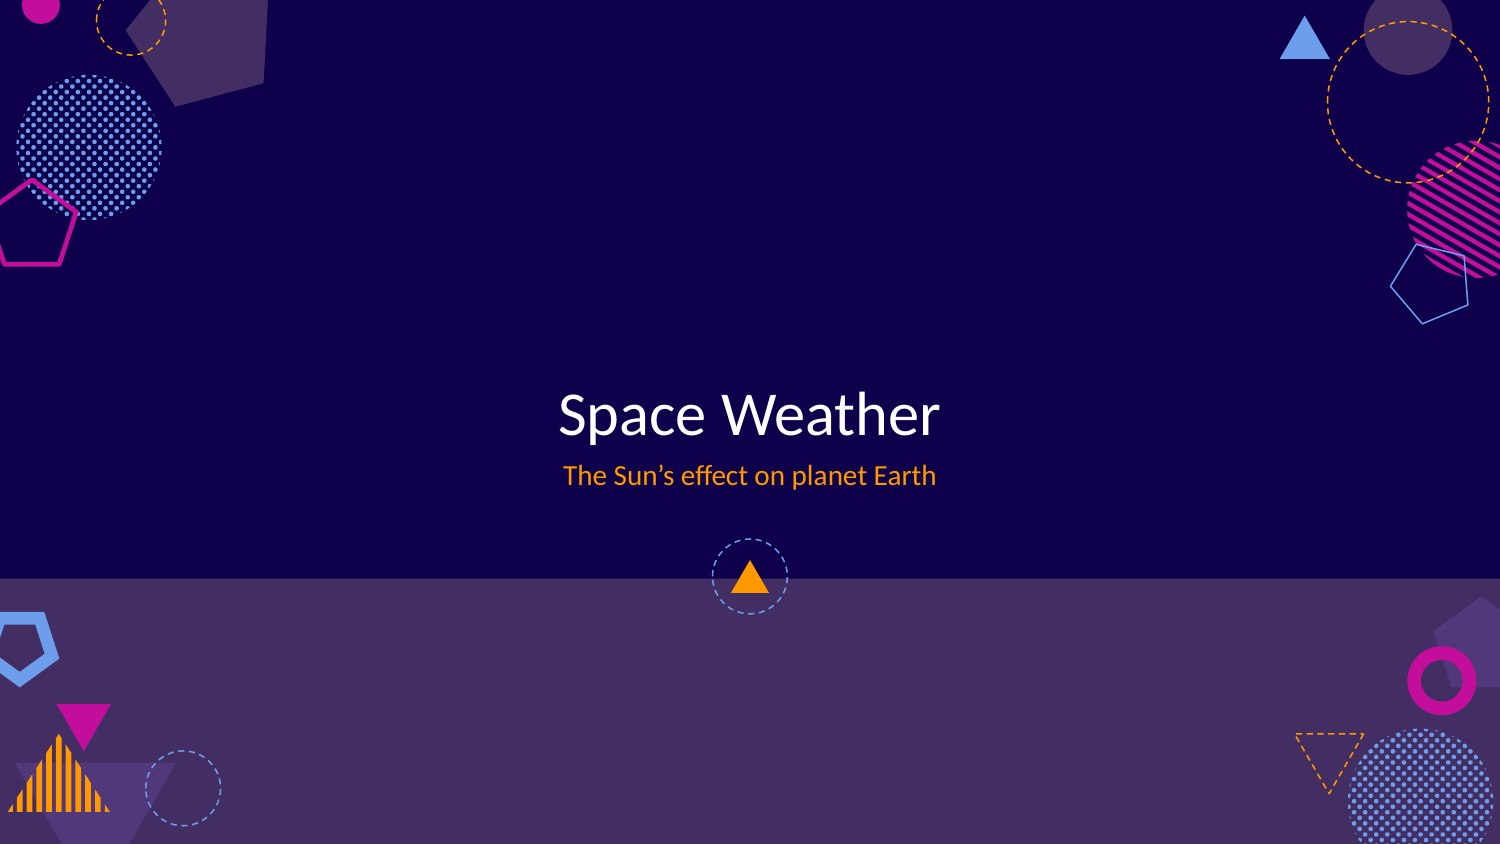

# Space Weather
The Sun’s effect on planet Earth